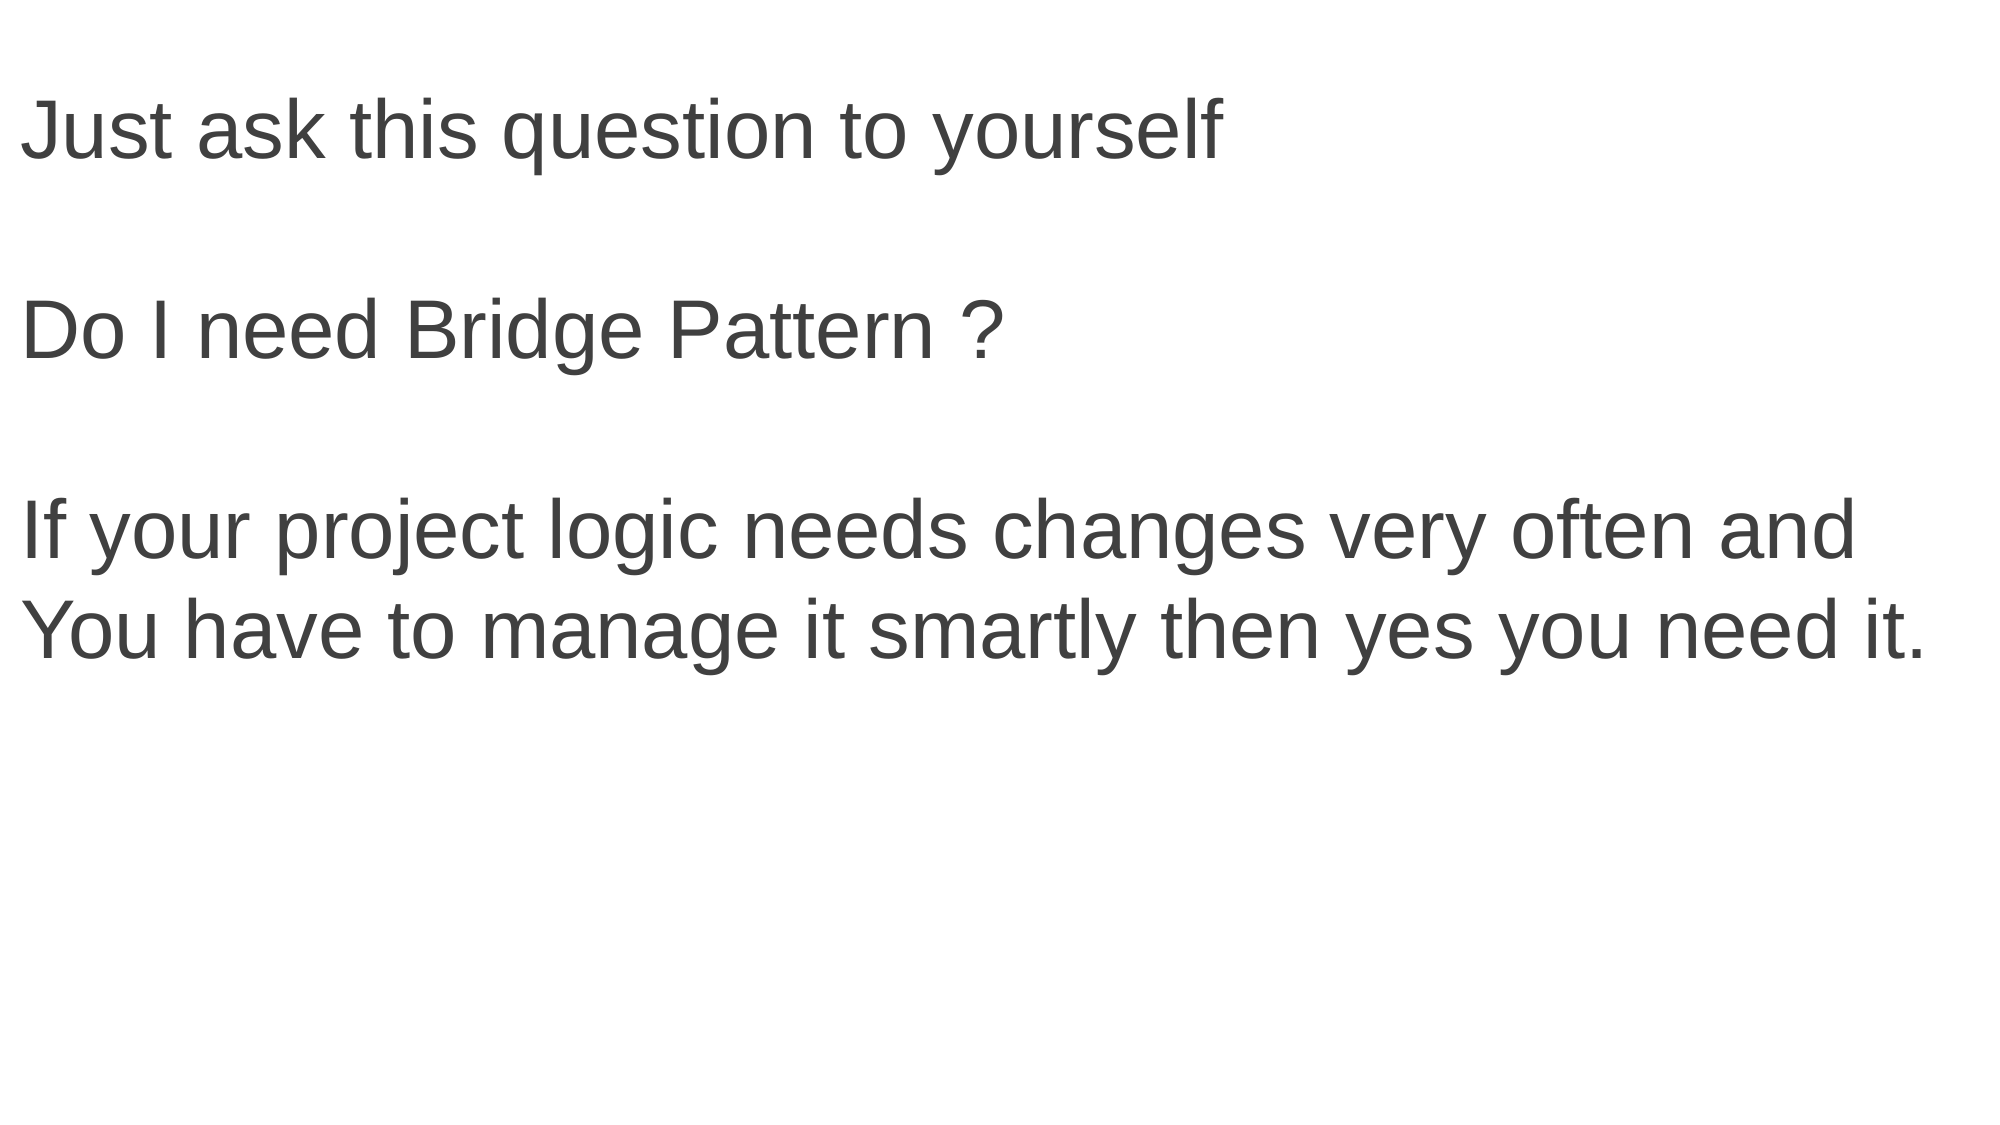

Just ask this question to yourself

Do I need Bridge Pattern ?

If your project logic needs changes very often and
You have to manage it smartly then yes you need it.